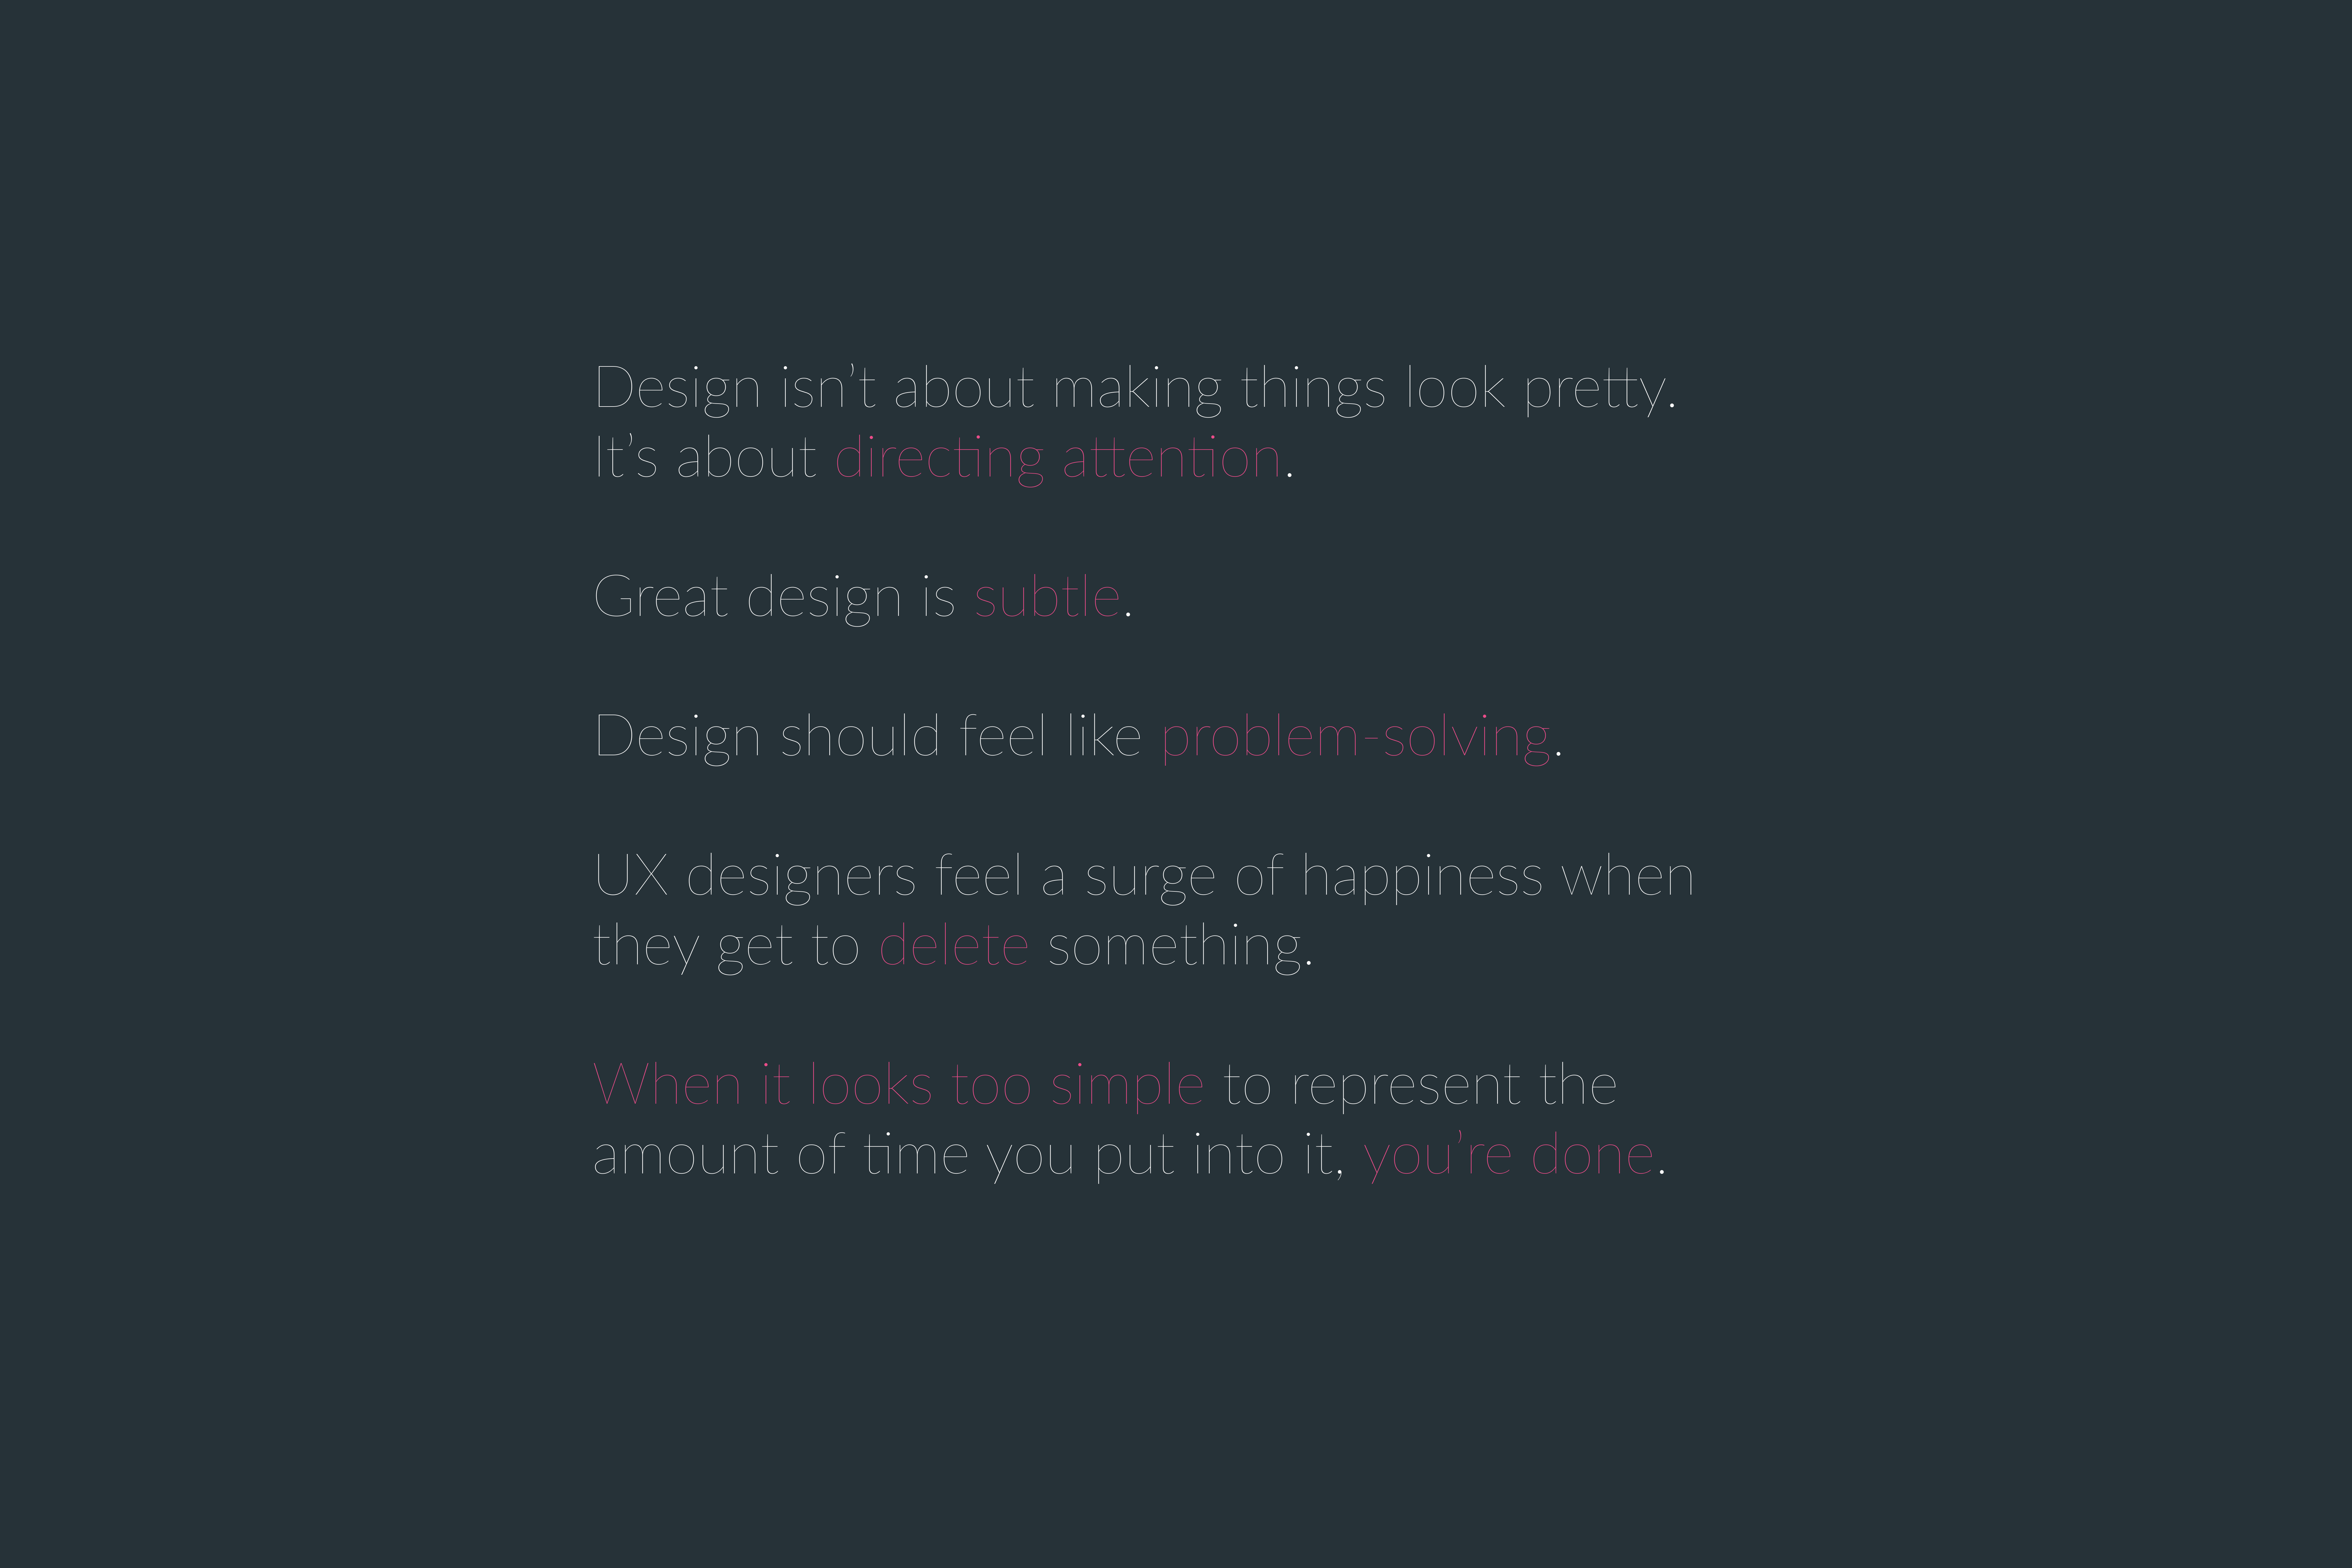

Design isn’t about making things look pretty. It’s about directing attention.

Great design is subtle.
Design should feel like problem-solving.

UX designers feel a surge of happiness when they get to delete something.

When it looks too simple to represent the amount of time you put into it, you’re done.